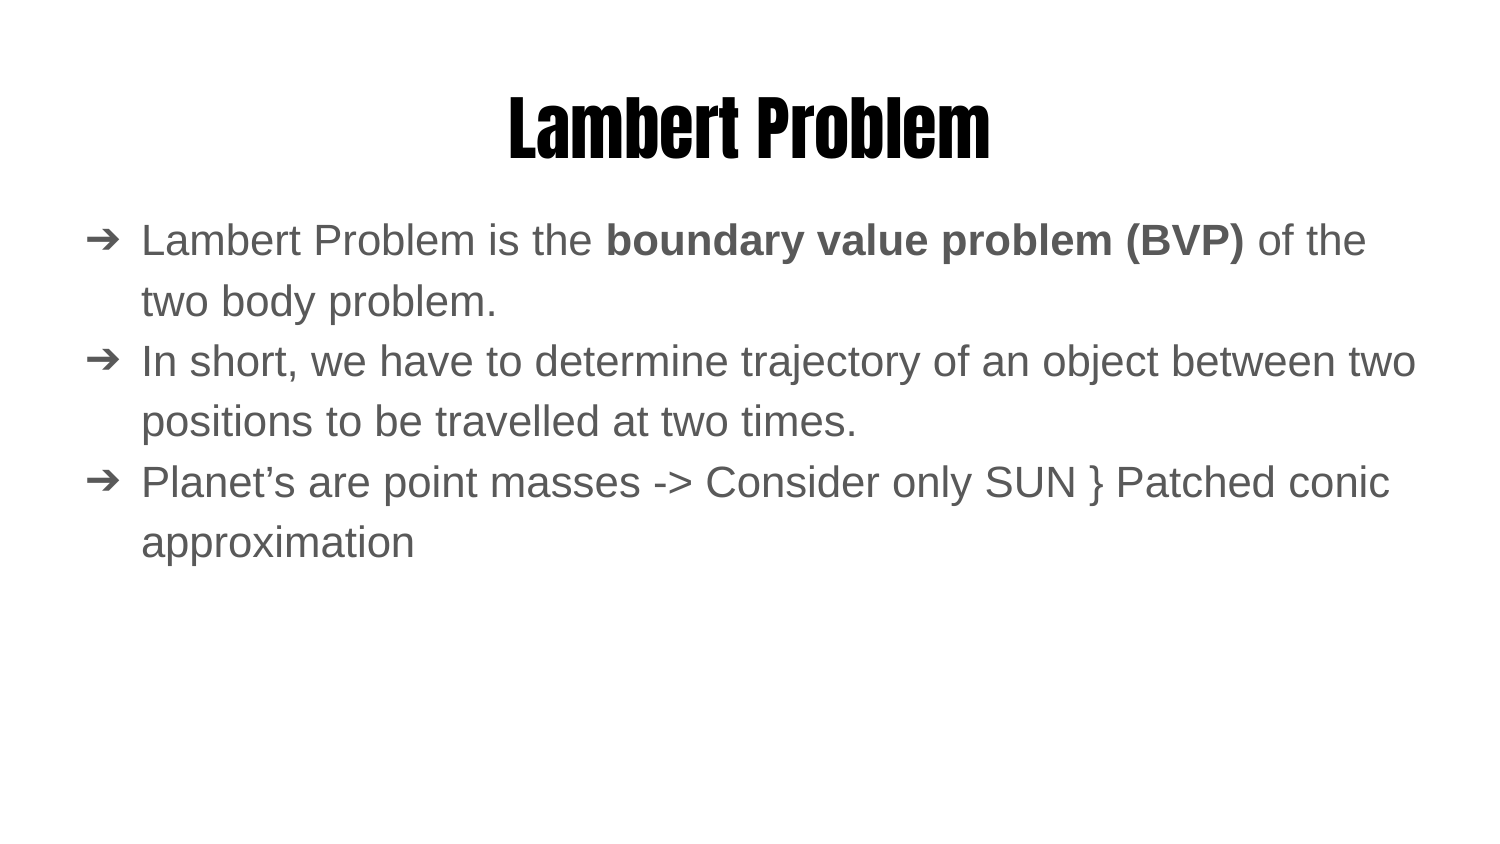

# Lambert Problem
Lambert Problem is the boundary value problem (BVP) of the two body problem.
In short, we have to determine trajectory of an object between two positions to be travelled at two times.
Planet’s are point masses -> Consider only SUN } Patched conic approximation